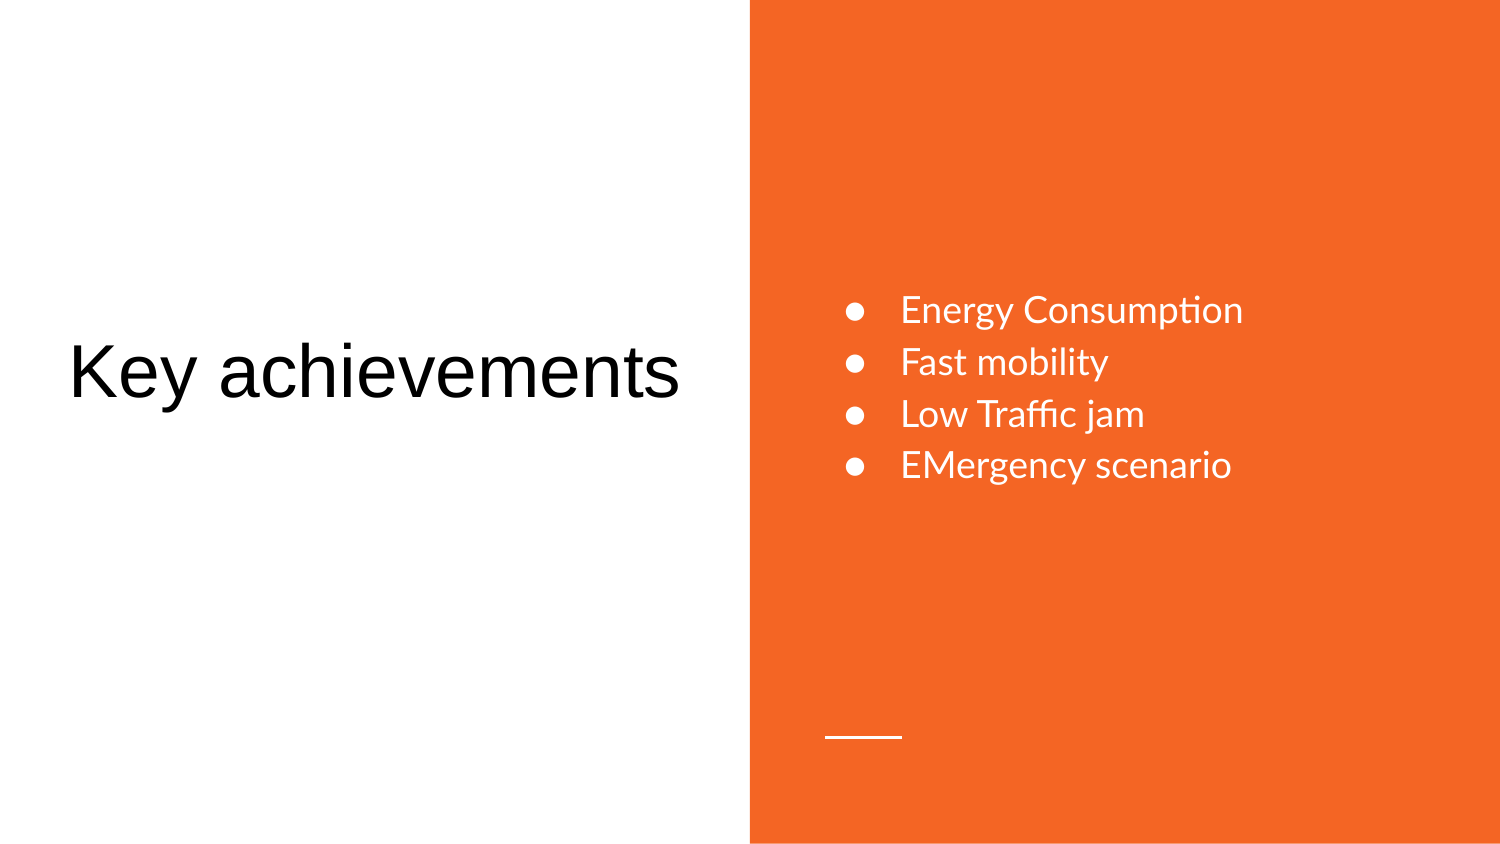

Energy Consumption
Fast mobility
Low Traffic jam
EMergency scenario

# Key achievements